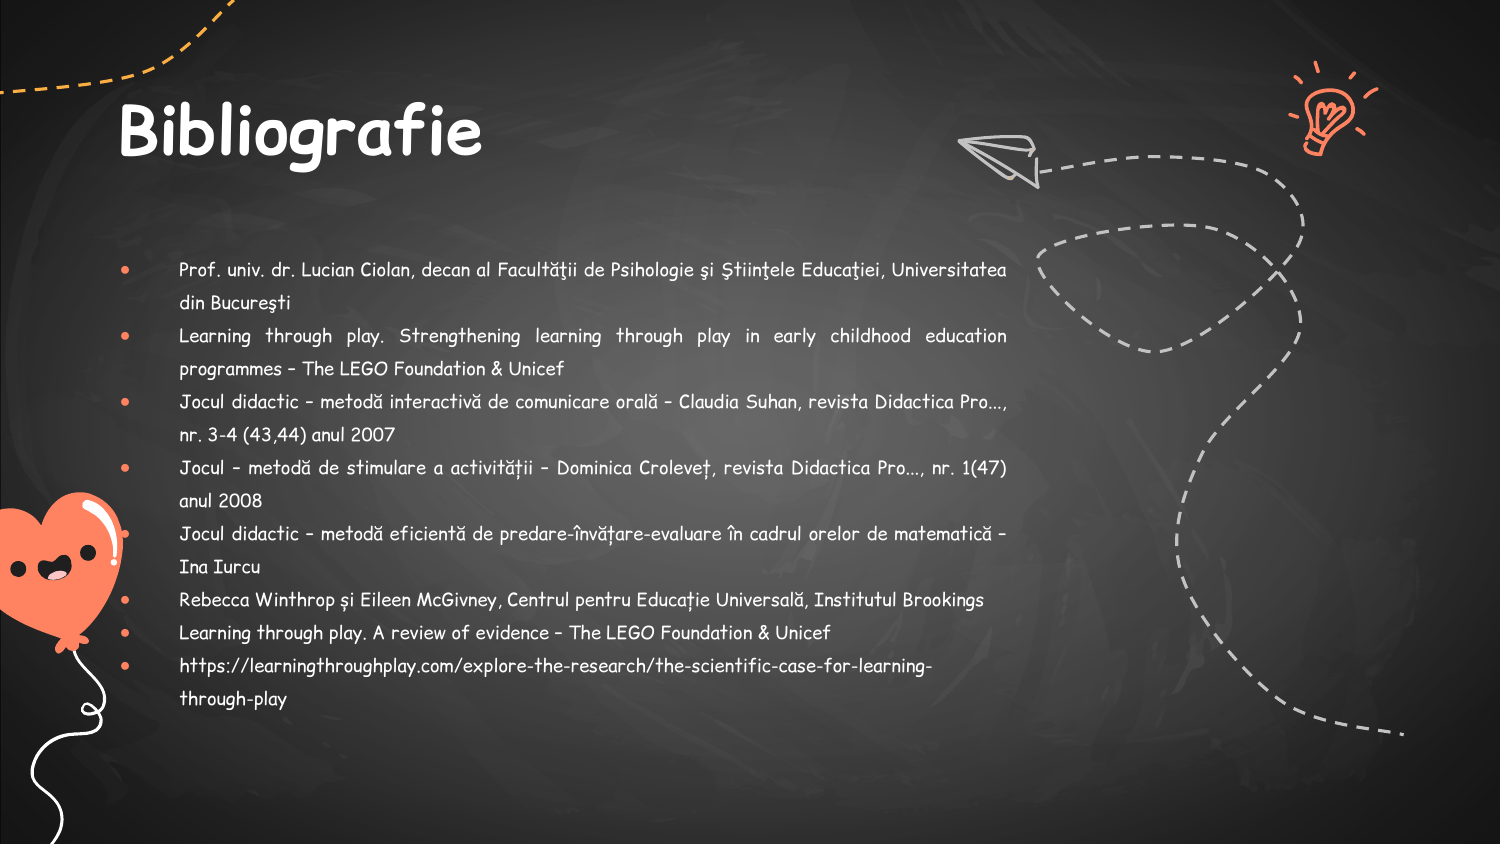

Bibliografie

Prof. univ. dr. Lucian Ciolan, decan al Facultăţii de Psihologie şi Ştiinţele Educaţiei, Universitatea din Bucureşti
Learning through play. Strengthening learning through play in early childhood education programmes – The LEGO Foundation & Unicef
Jocul didactic – metodă interactivă de comunicare orală – Claudia Suhan, revista Didactica Pro..., nr. 3-4 (43,44) anul 2007
Jocul – metodă de stimulare a activității – Dominica Croleveț, revista Didactica Pro..., nr. 1(47) anul 2008
Jocul didactic – metodă eficientă de predare-învățare-evaluare în cadrul orelor de matematică – Ina Iurcu
Rebecca Winthrop și Eileen McGivney, Centrul pentru Educație Universală, Institutul Brookings
Learning through play. A review of evidence – The LEGO Foundation & Unicef
https://learningthroughplay.com/explore-the-research/the-scientific-case-for-learning-through-play